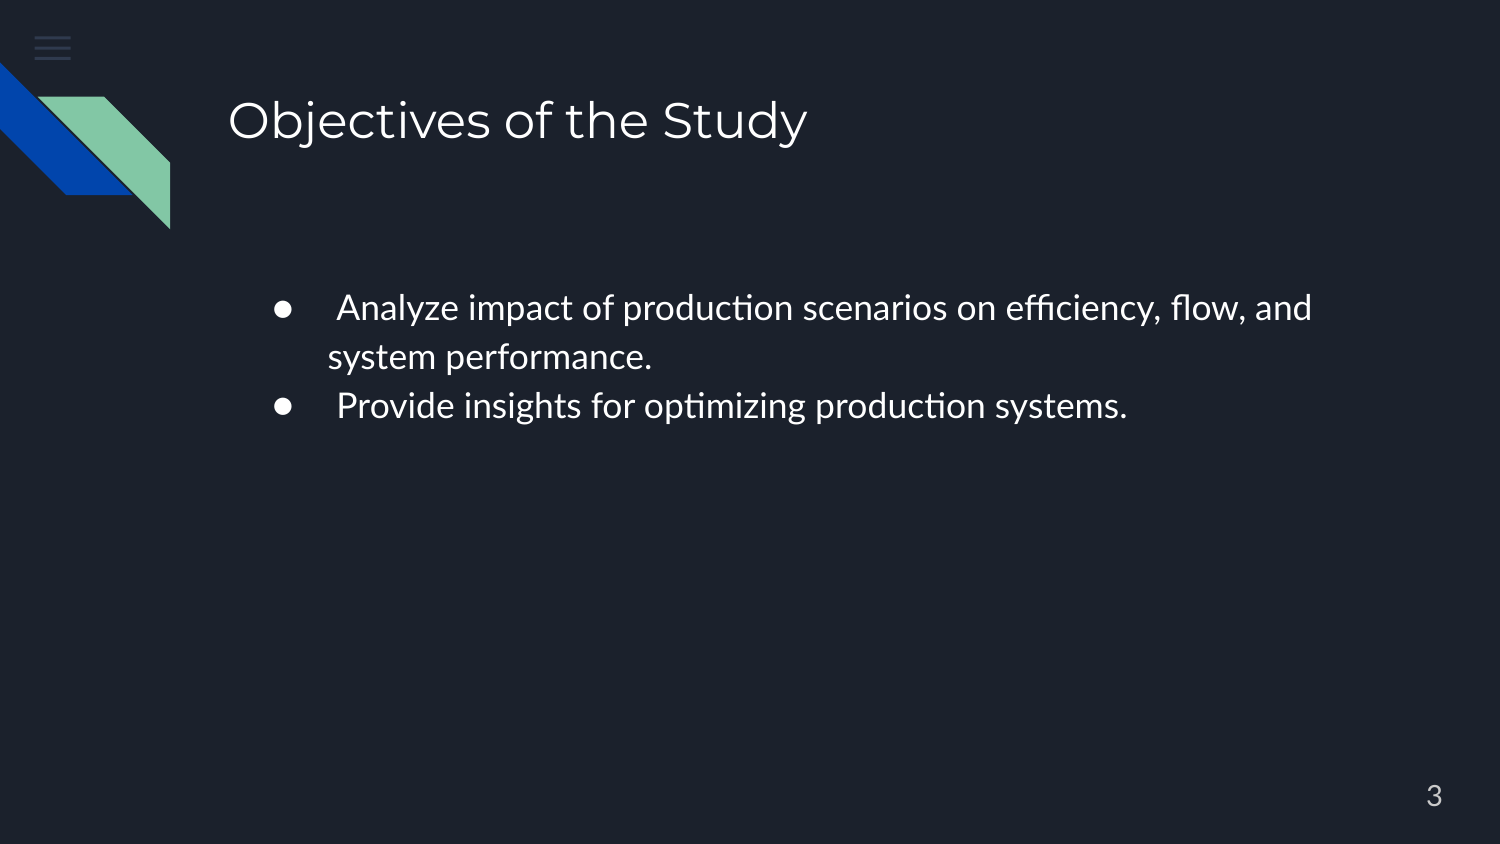

# Objectives of the Study

 Analyze impact of production scenarios on efficiency, flow, and system performance.
 Provide insights for optimizing production systems.
3